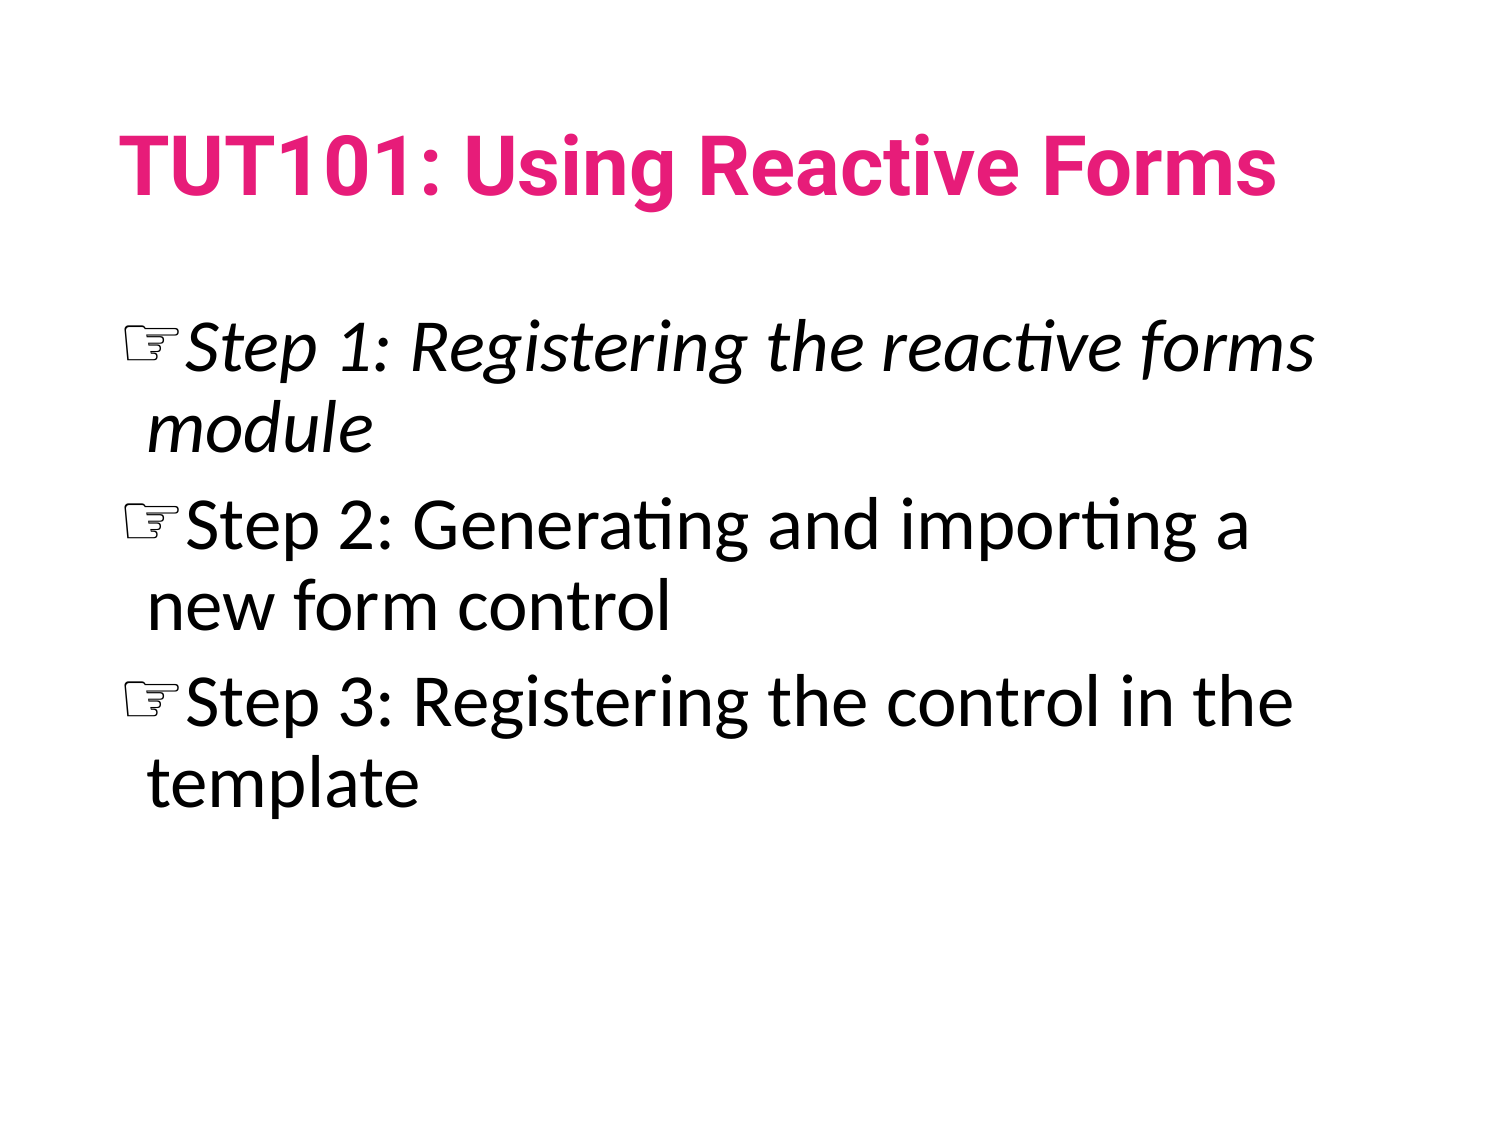

# TUT101: Using Reactive Forms
Step 1: Registering the reactive forms module
Step 2: Generating and importing a new form control
Step 3: Registering the control in the template